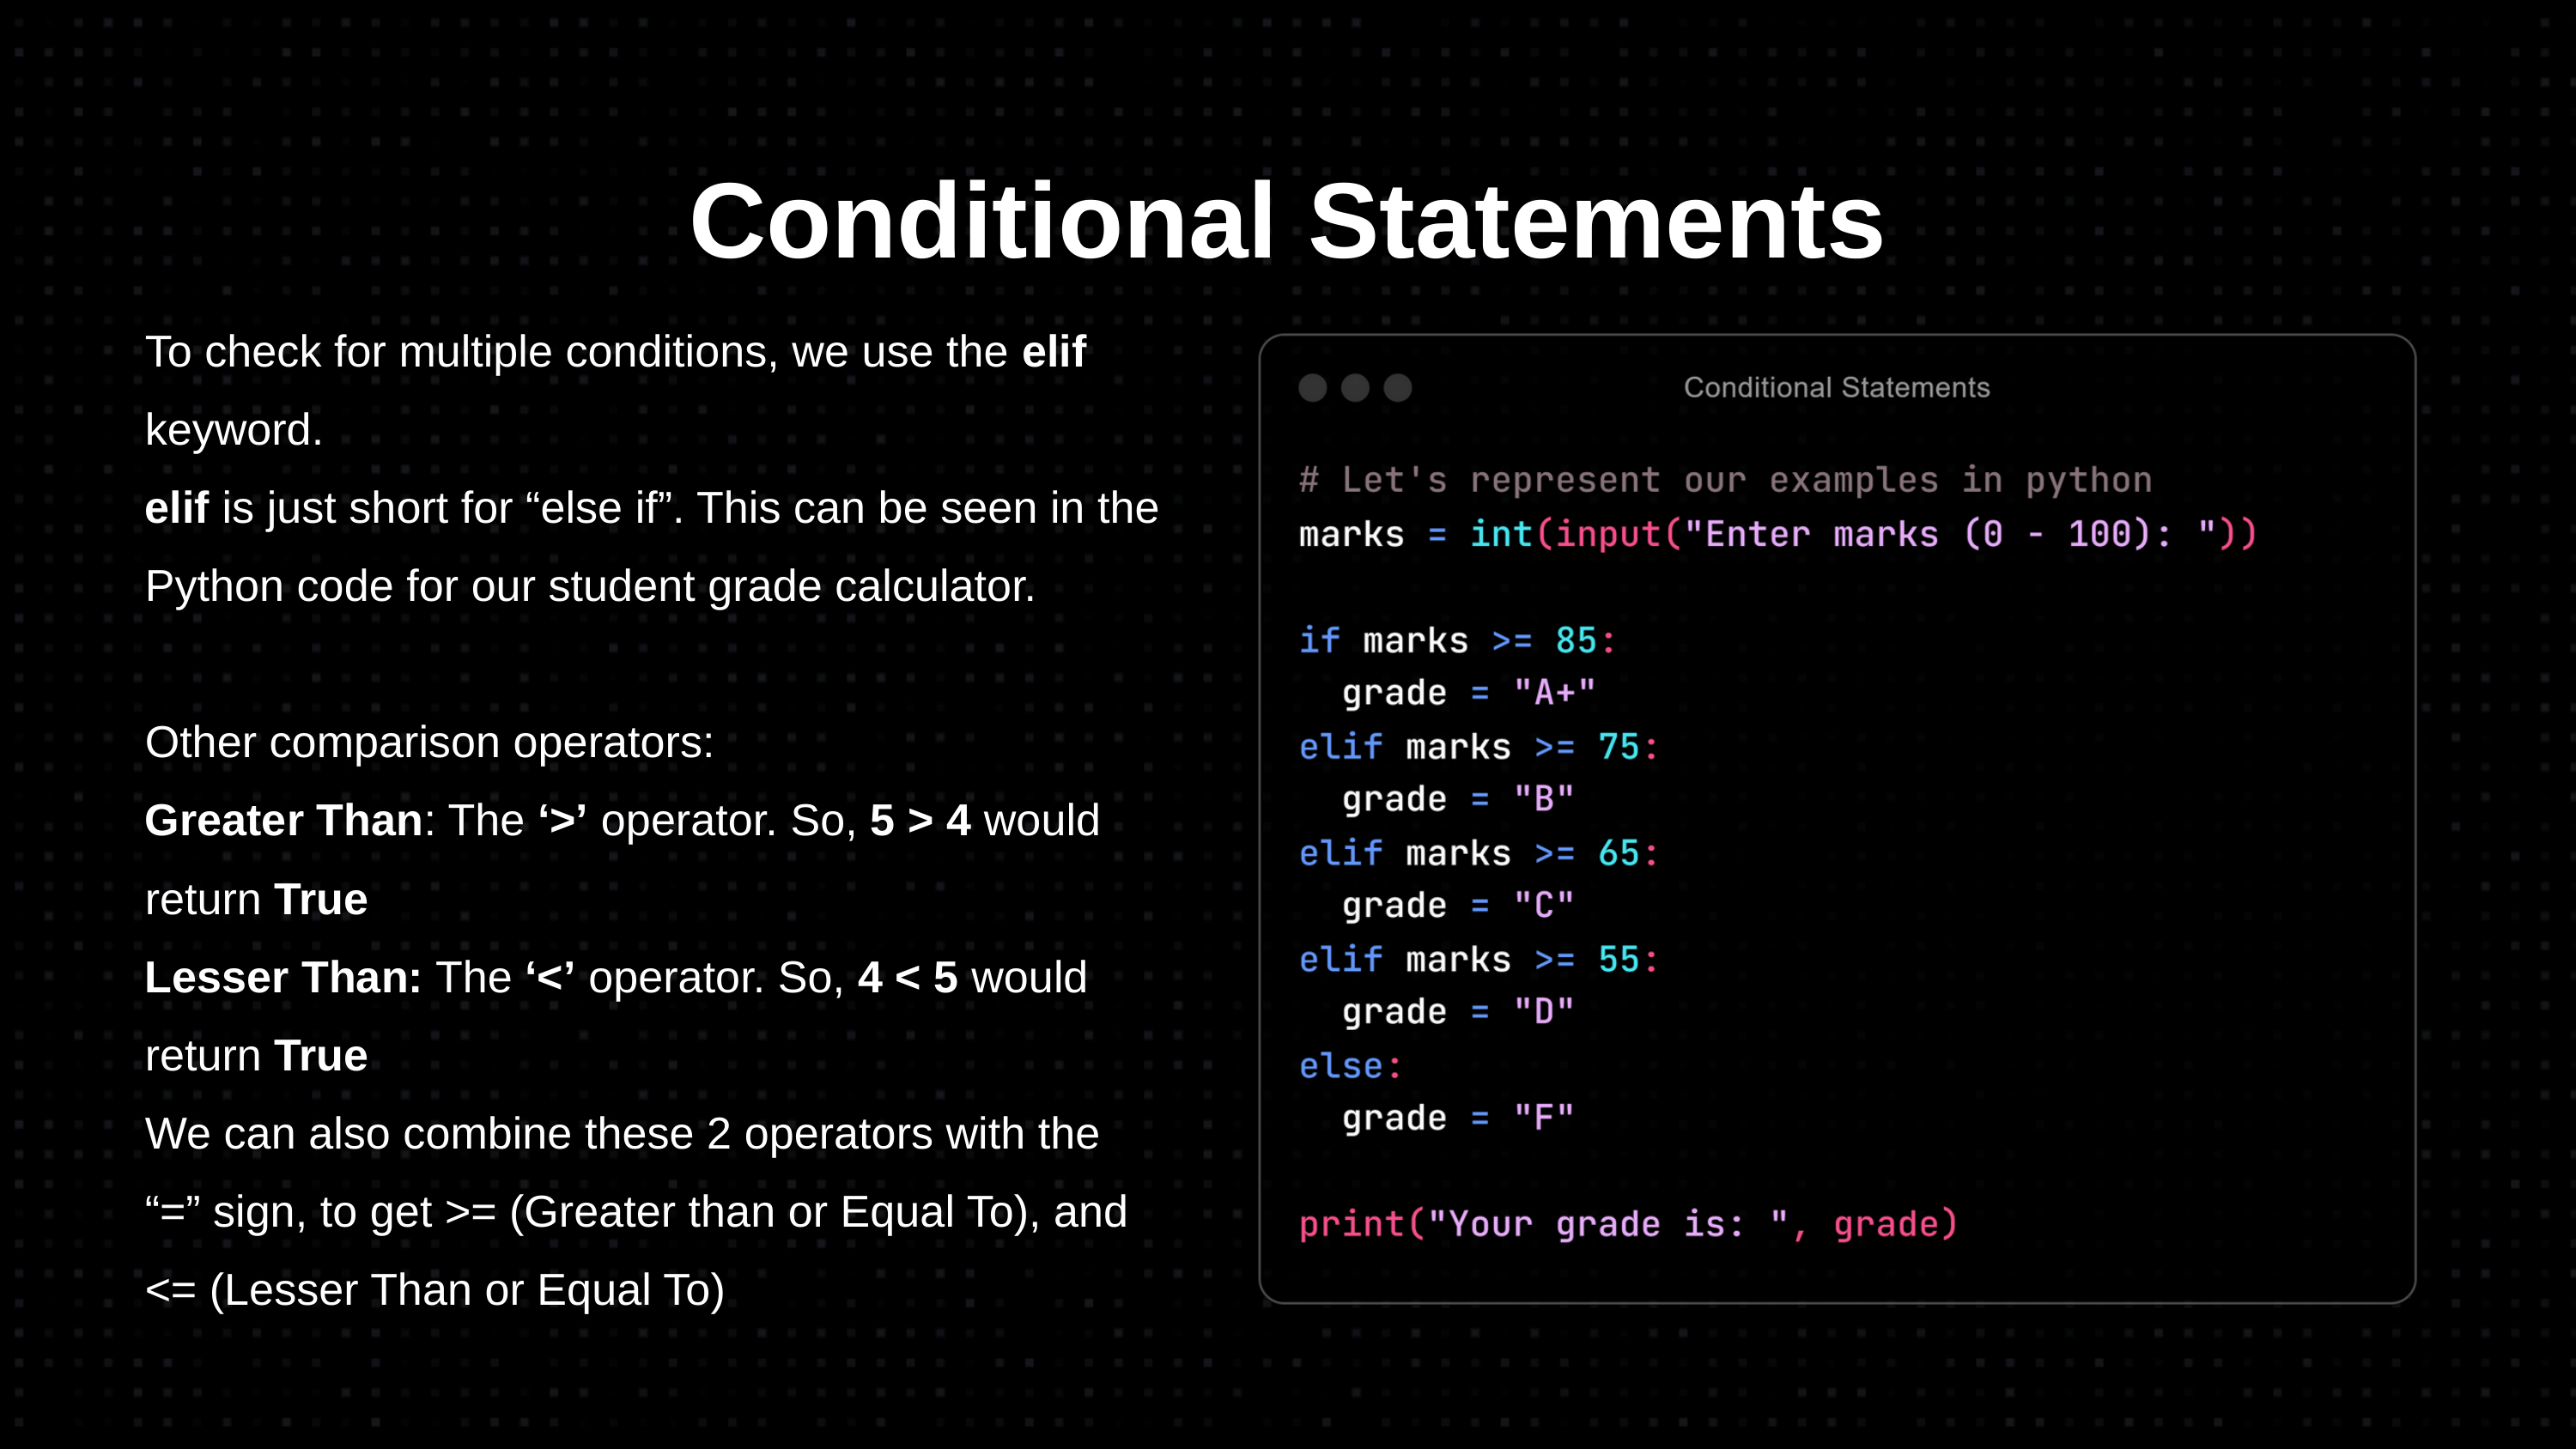

Conditional Statements
To check for multiple conditions, we use the elif keyword.
elif is just short for “else if”. This can be seen in the Python code for our student grade calculator.

Other comparison operators:
Greater Than: The ‘>’ operator. So, 5 > 4 would return True
Lesser Than: The ‘<’ operator. So, 4 < 5 would return True
We can also combine these 2 operators with the “=” sign, to get >= (Greater than or Equal To), and  <= (Lesser Than or Equal To)